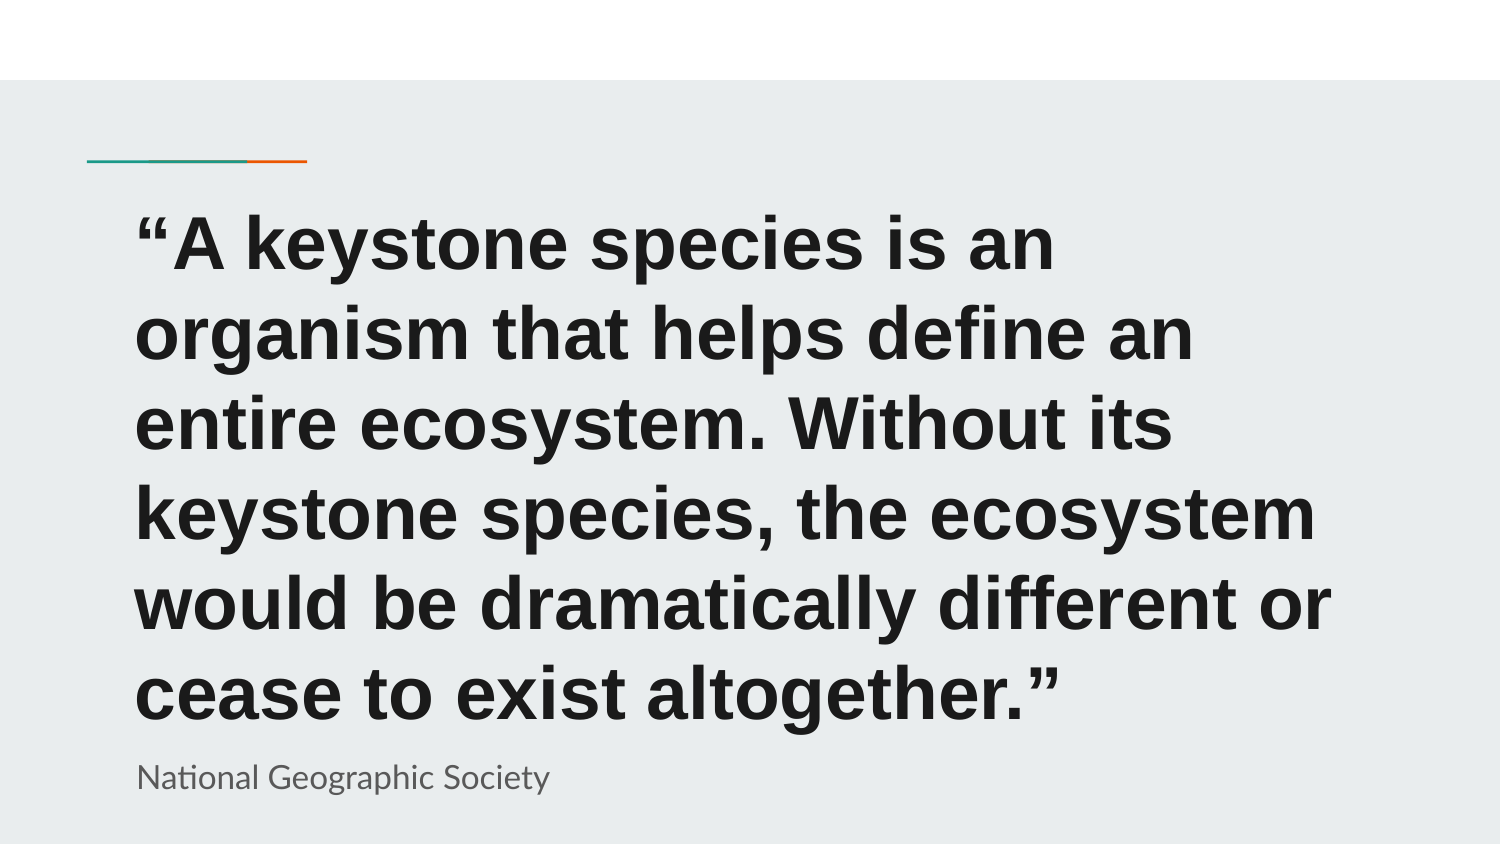

# “A keystone species is an organism that helps define an entire ecosystem. Without its keystone species, the ecosystem would be dramatically different or cease to exist altogether.”
National Geographic Society